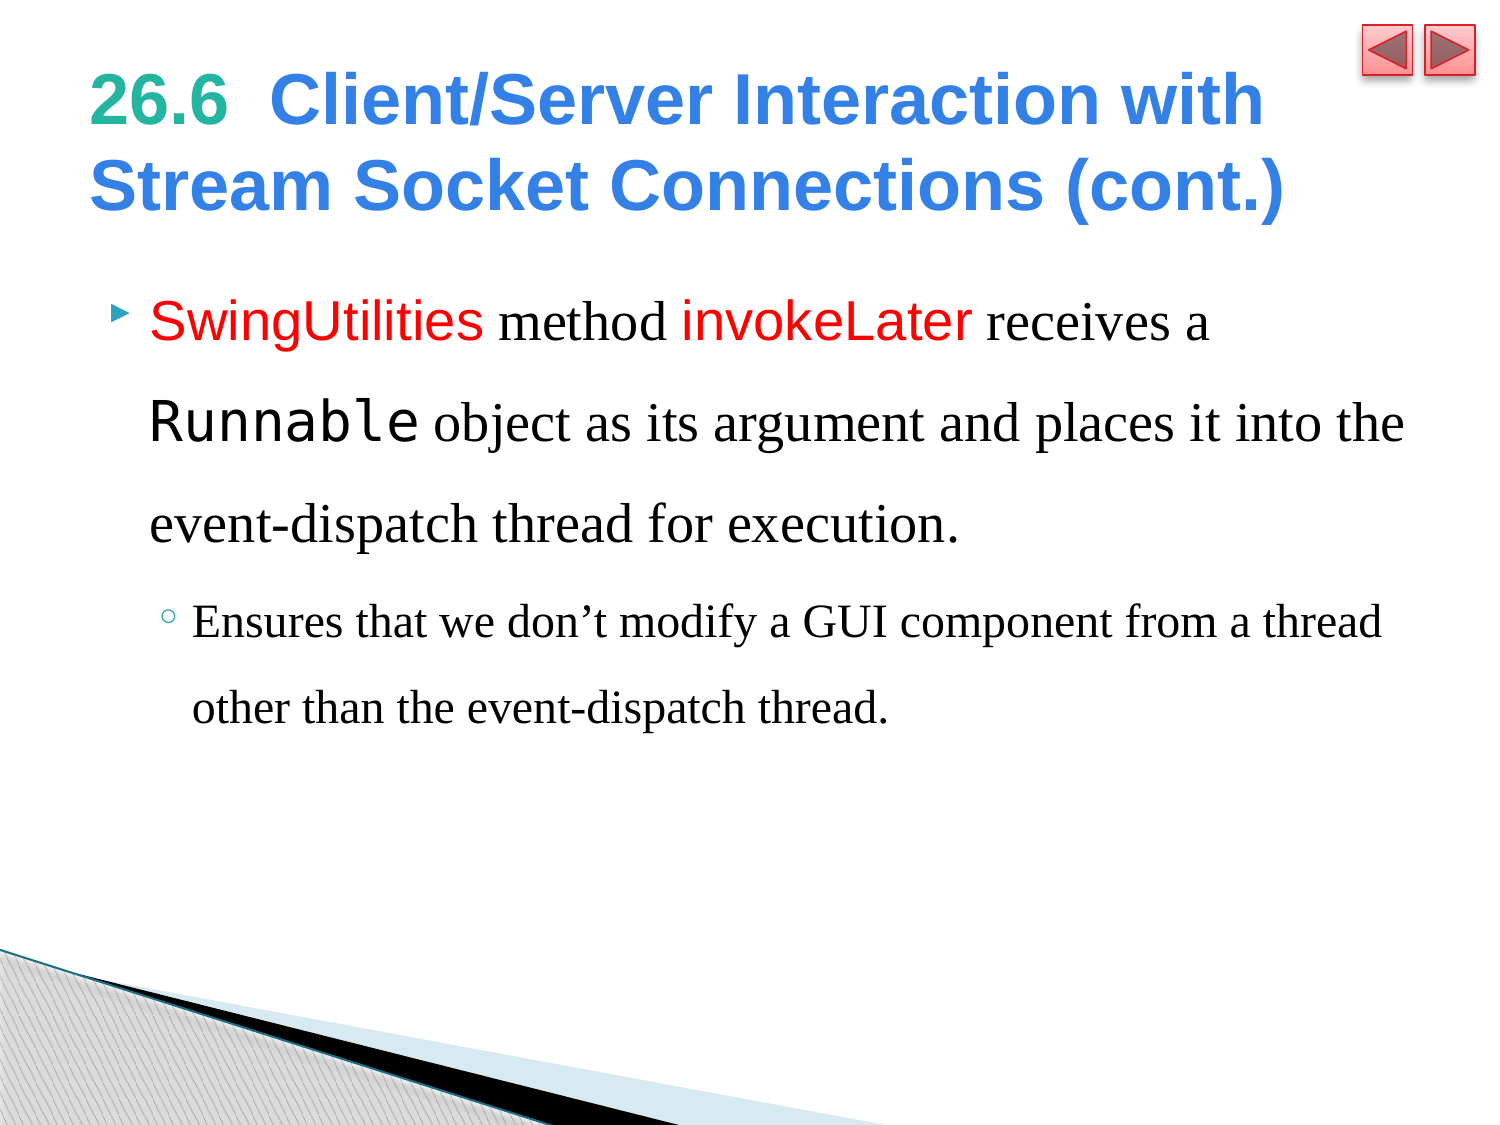

# 26.6  Client/Server Interaction with Stream Socket Connections (cont.)
SwingUtilities method invokeLater receives a Runnable object as its argument and places it into the event-dispatch thread for execution.
Ensures that we don’t modify a GUI component from a thread other than the event-dispatch thread.